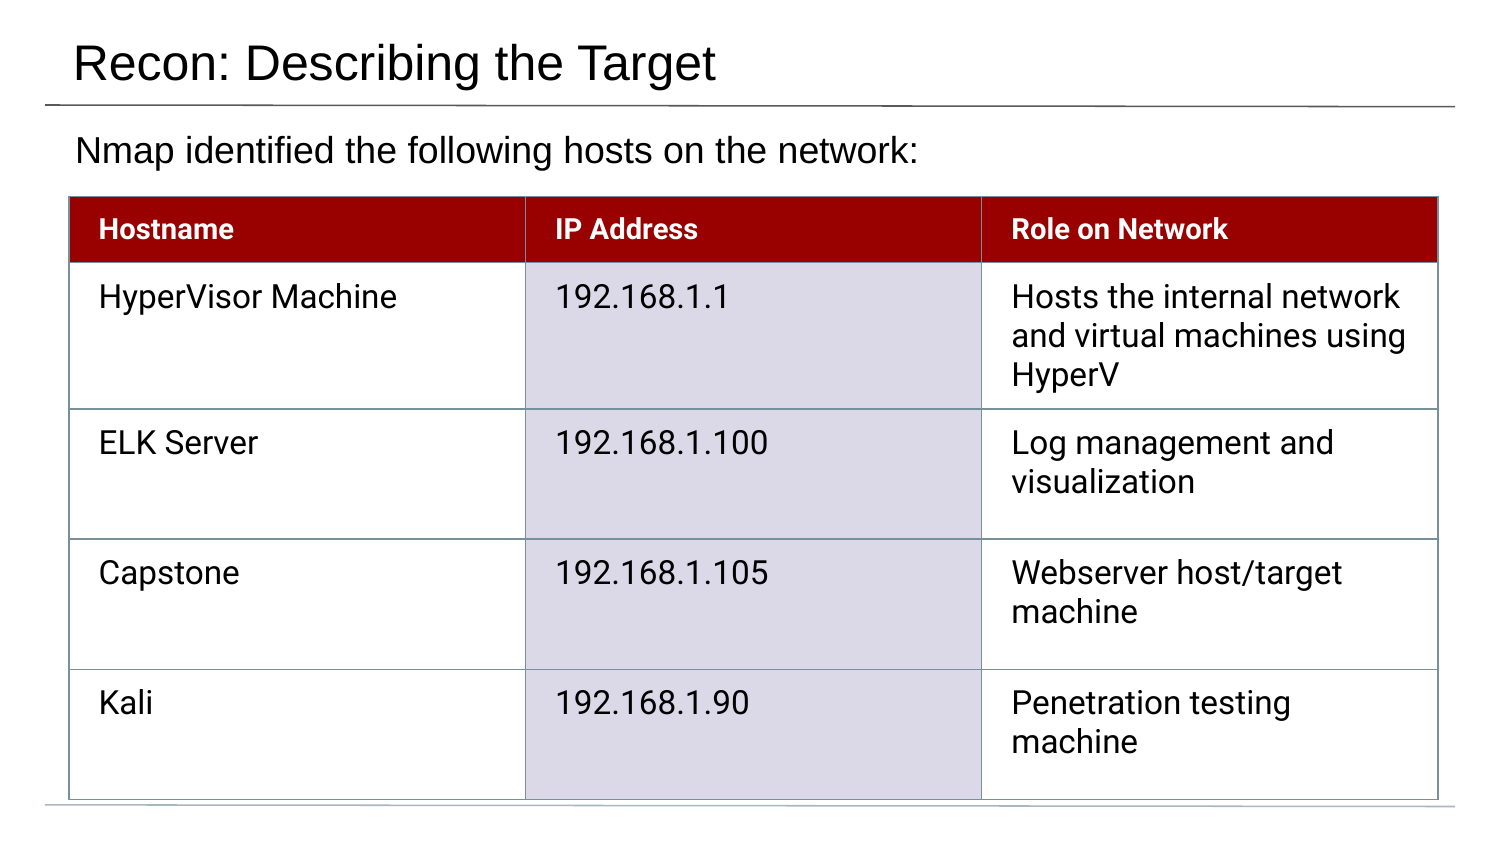

# Recon: Describing the Target
Nmap identified the following hosts on the network:
| Hostname | IP Address | Role on Network |
| --- | --- | --- |
| HyperVisor Machine | 192.168.1.1 | Hosts the internal network and virtual machines using HyperV |
| ELK Server | 192.168.1.100 | Log management and visualization |
| Capstone | 192.168.1.105 | Webserver host/target machine |
| Kali | 192.168.1.90 | Penetration testing machine |